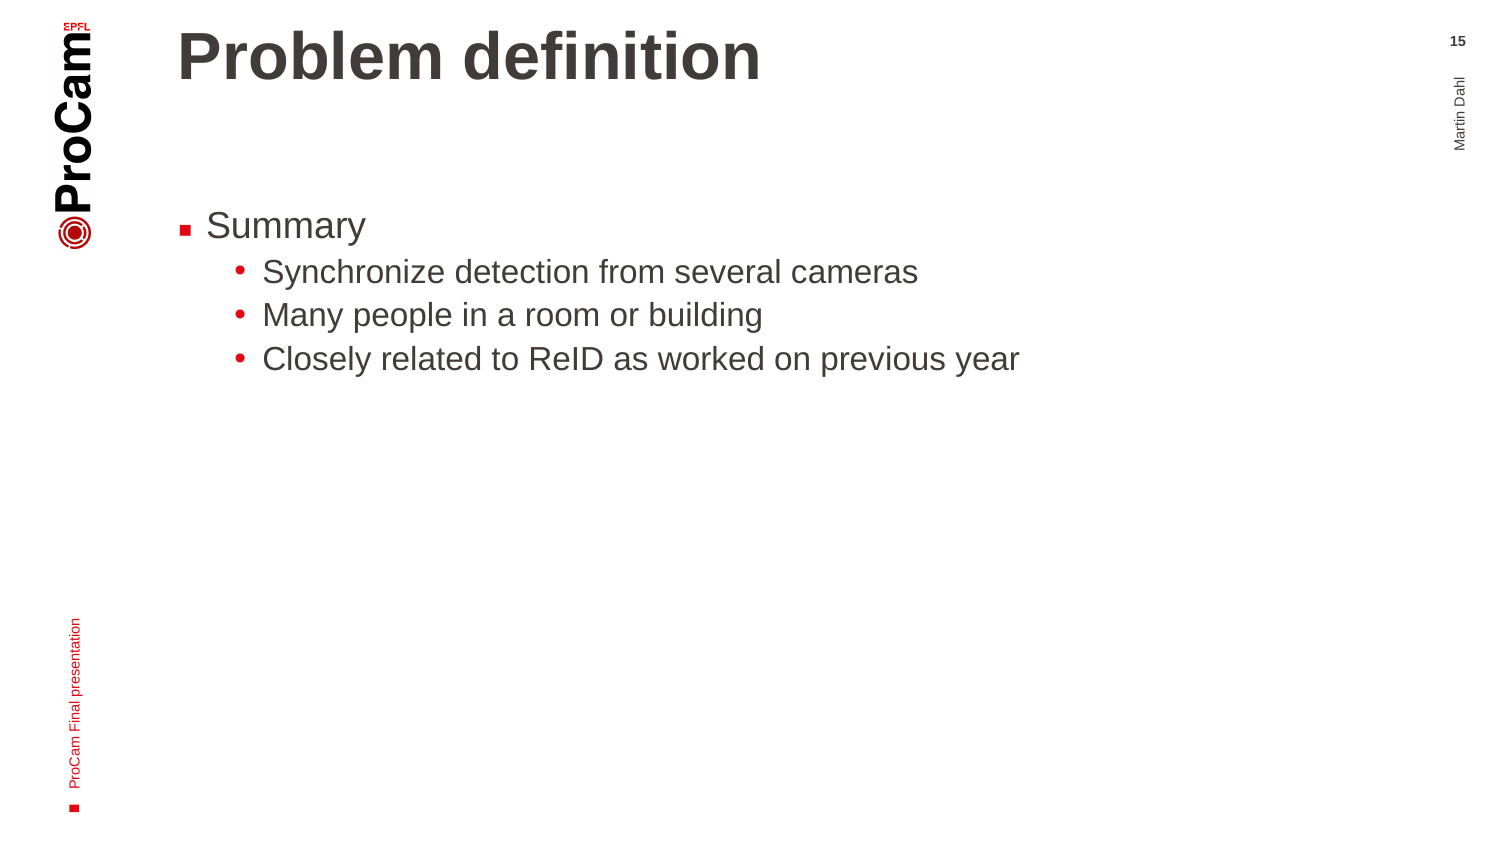

Problem definition
15
Summary
Synchronize detection from several cameras
Many people in a room or building
Closely related to ReID as worked on previous year

Martin Dahl
ProCam Final presentation